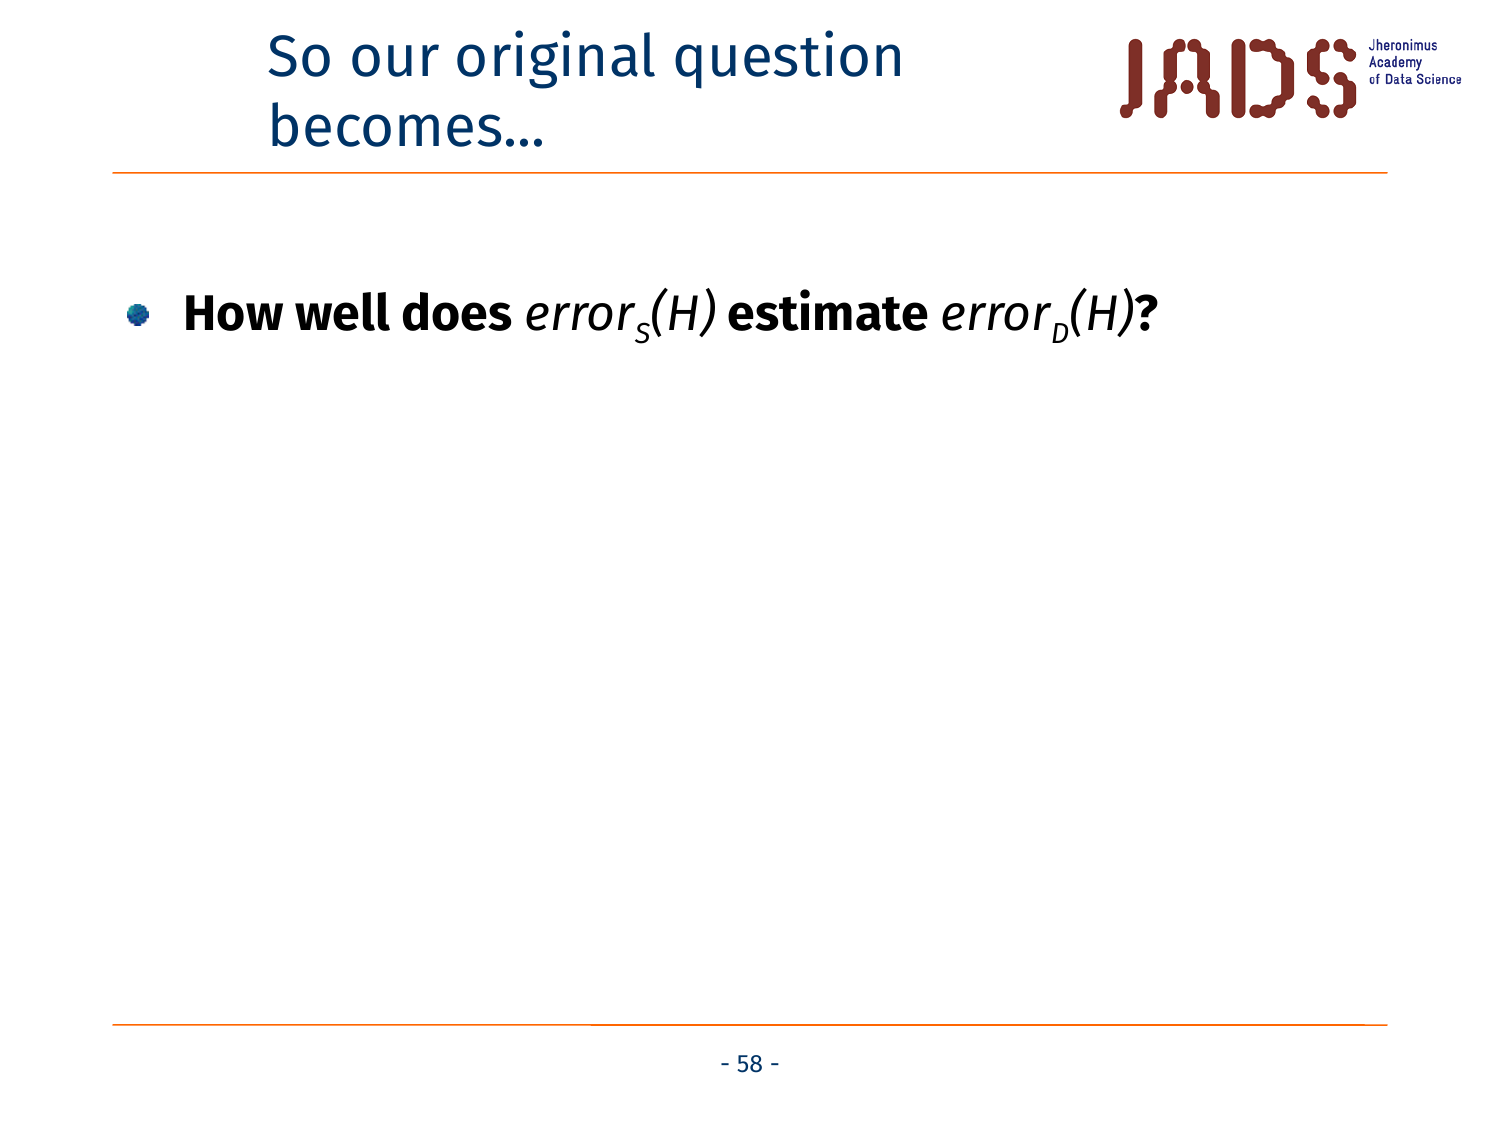

# So our original question becomes...

How well does errorS(H) estimate errorD(H)?
- 58 -